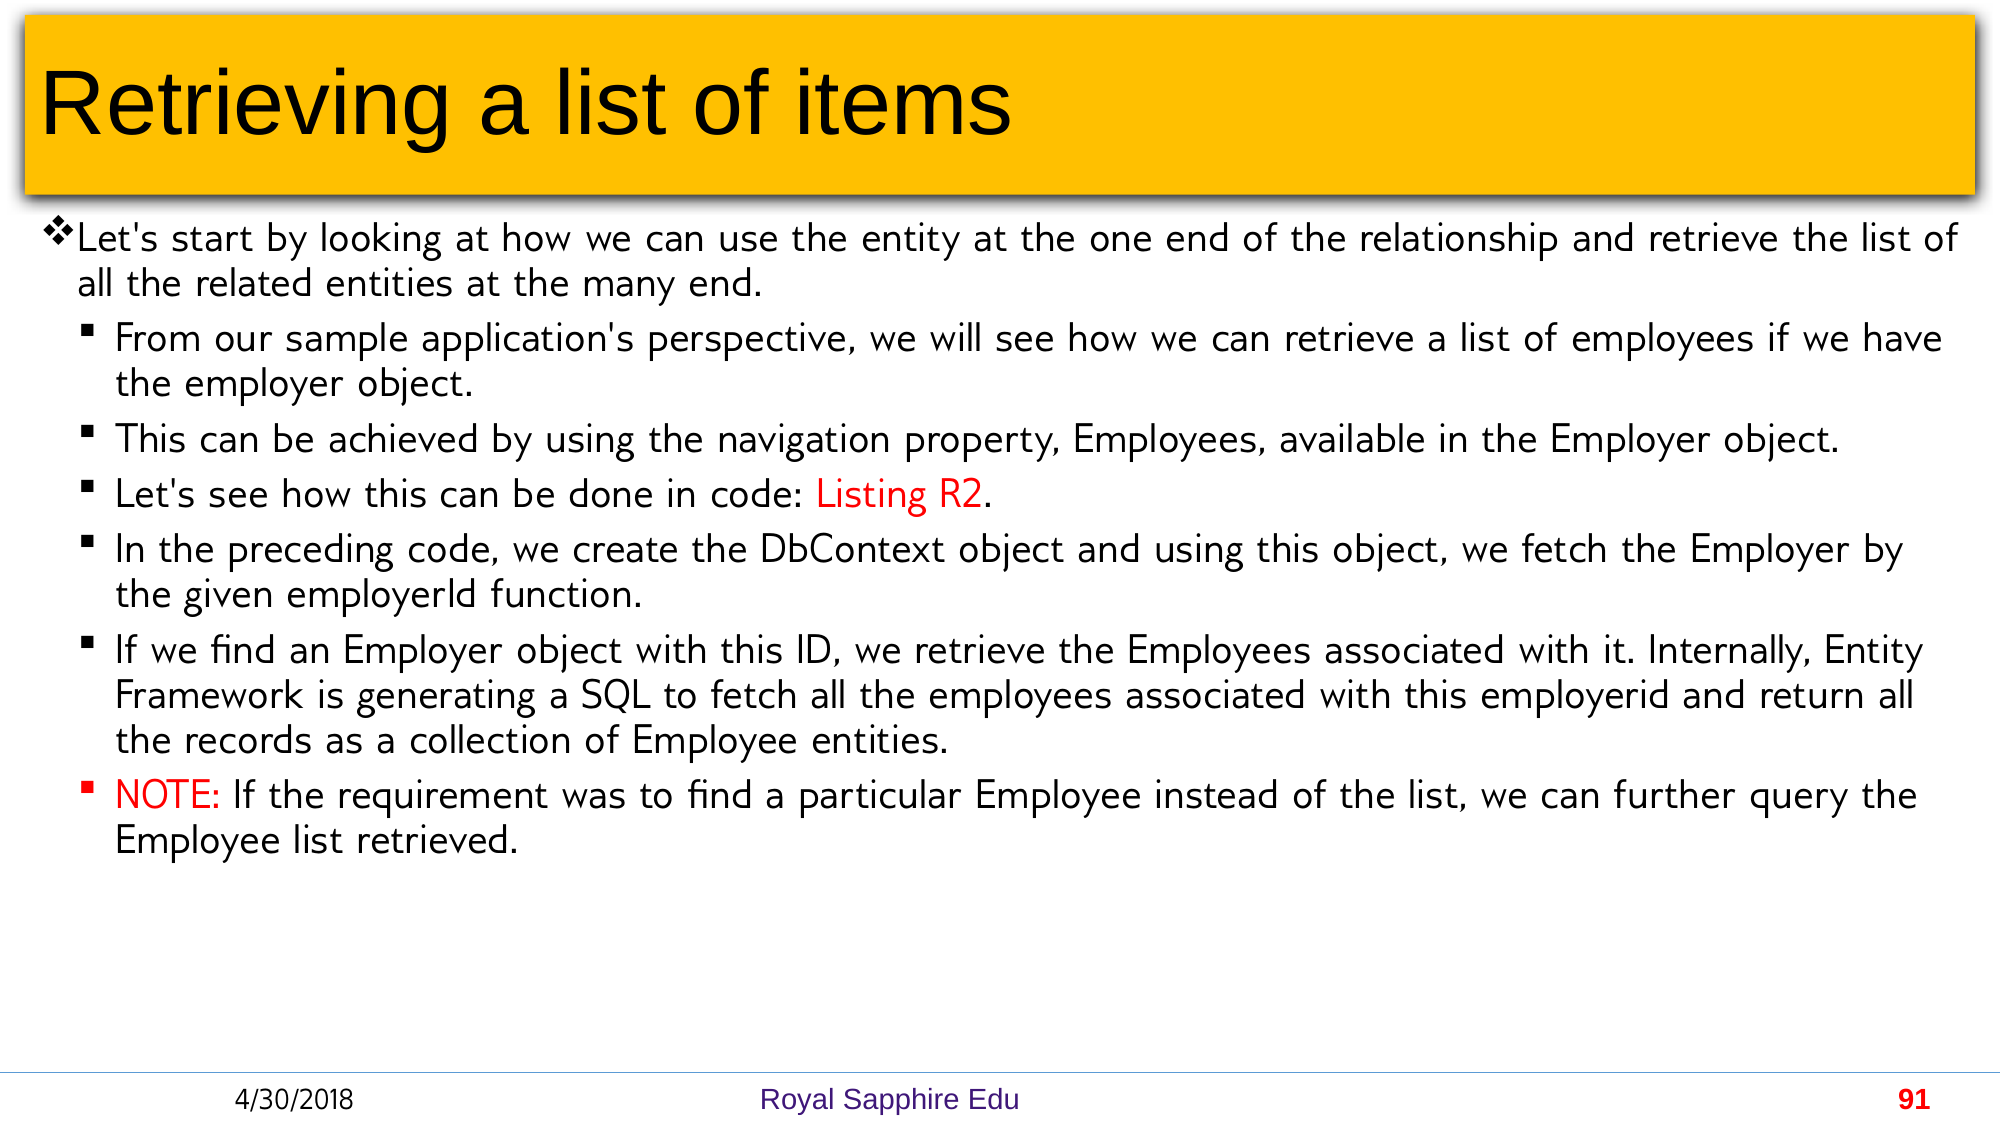

# Retrieving a list of items
Let's start by looking at how we can use the entity at the one end of the relationship and retrieve the list of all the related entities at the many end.
From our sample application's perspective, we will see how we can retrieve a list of employees if we have the employer object.
This can be achieved by using the navigation property, Employees, available in the Employer object.
Let's see how this can be done in code: Listing R2.
In the preceding code, we create the DbContext object and using this object, we fetch the Employer by the given employerId function.
If we find an Employer object with this ID, we retrieve the Employees associated with it. Internally, Entity Framework is generating a SQL to fetch all the employees associated with this employerid and return all the records as a collection of Employee entities.
NOTE: If the requirement was to find a particular Employee instead of the list, we can further query the Employee list retrieved.
4/30/2018
Royal Sapphire Edu
91